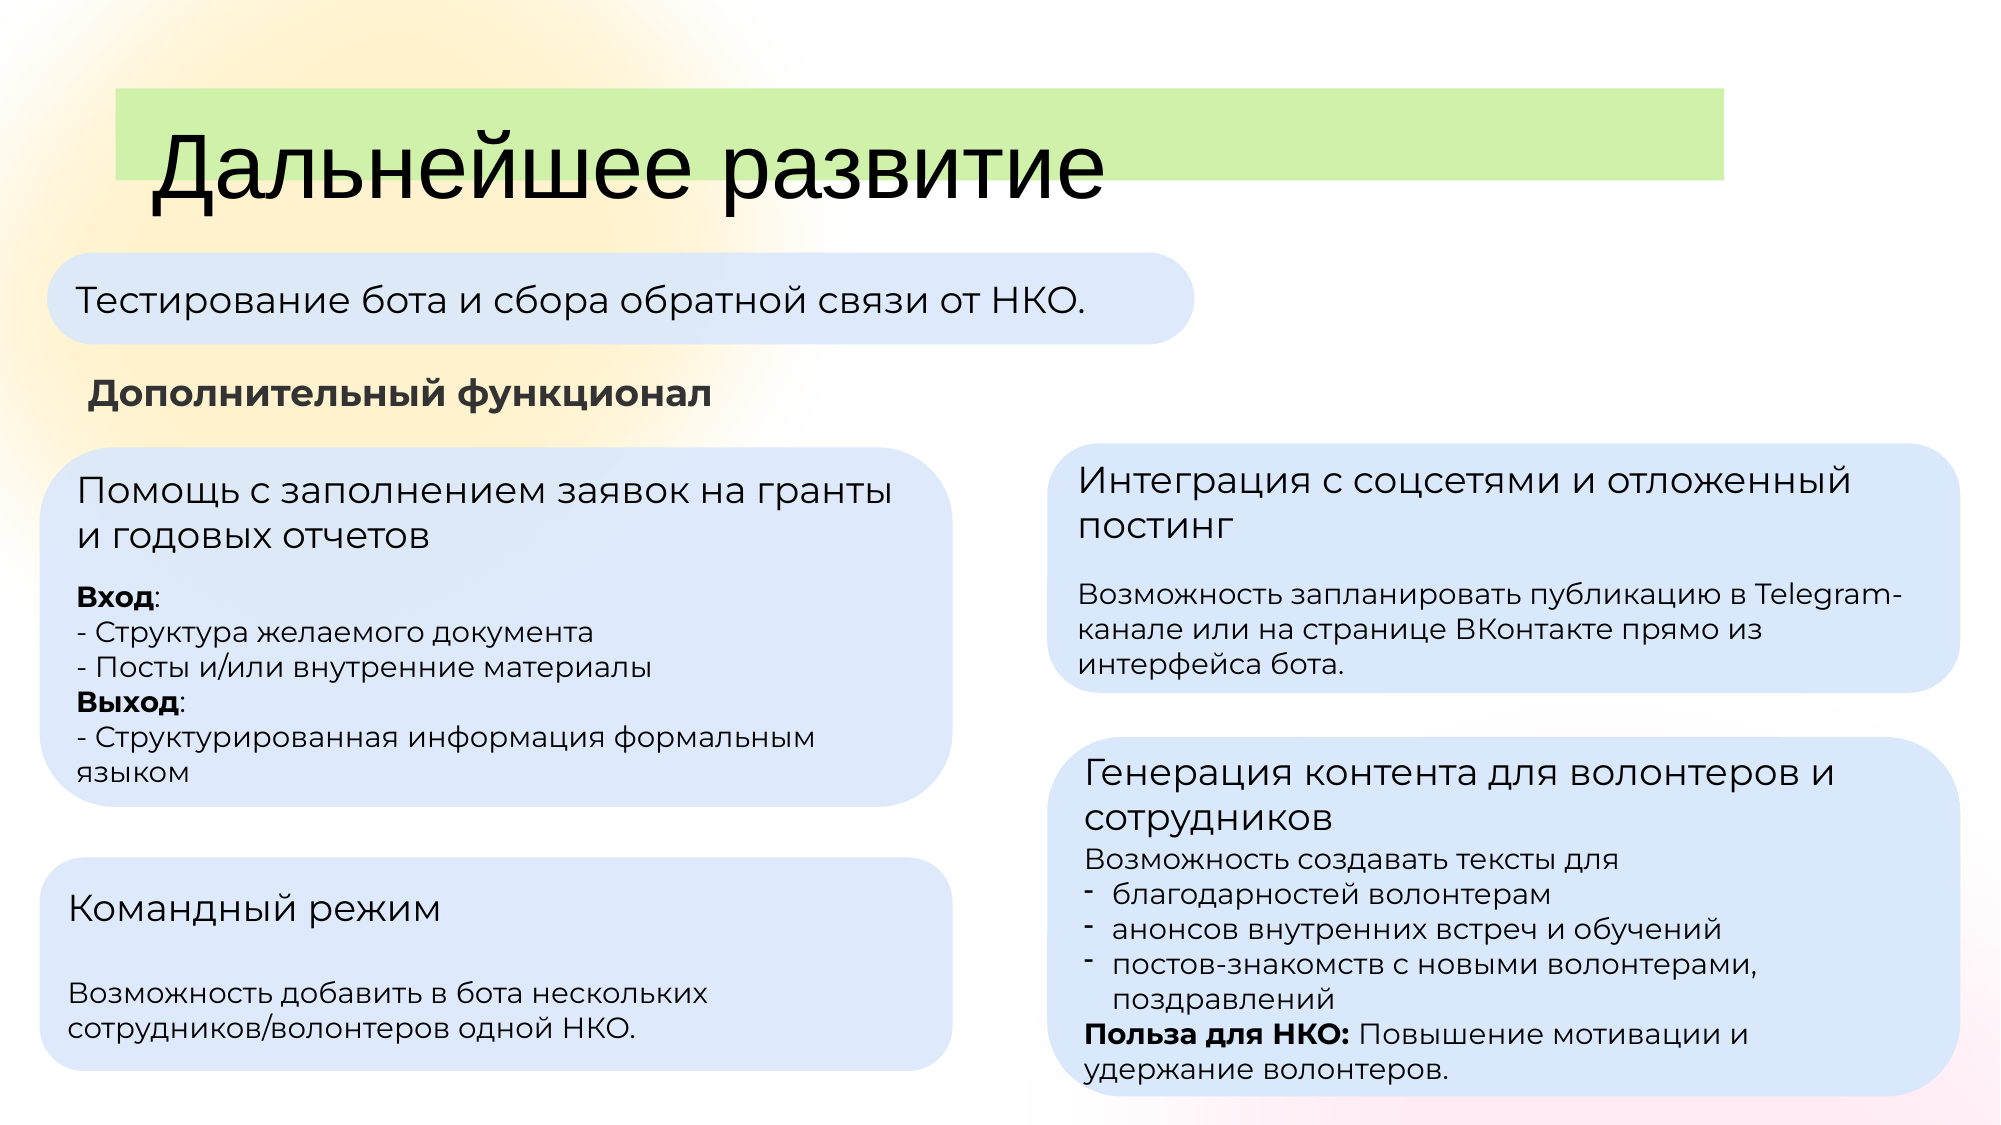

# Дальнейшее развитие

Тестирование бота и сбора обратной связи от НКО.
Дополнительный функционал
Интеграция с соцсетями и отложенный постинг

Возможность запланировать публикацию в Telegram-канале или на странице ВКонтакте прямо из интерфейса бота.
Помощь с заполнением заявок на гранты и годовых отчетов

Вход:
- Структура желаемого документа
- Посты и/или внутренние материалы
Выход:
- Структурированная информация формальным языком

Генерация контента для волонтеров и сотрудников

Возможность создавать тексты для
благодарностей волонтерам
анонсов внутренних встреч и обучений
постов-знакомств с новыми волонтерами, поздравлений
Польза для НКО: Повышение мотивации и удержание волонтеров.
Командный режим

Возможность добавить в бота нескольких сотрудников/волонтеров одной НКО.